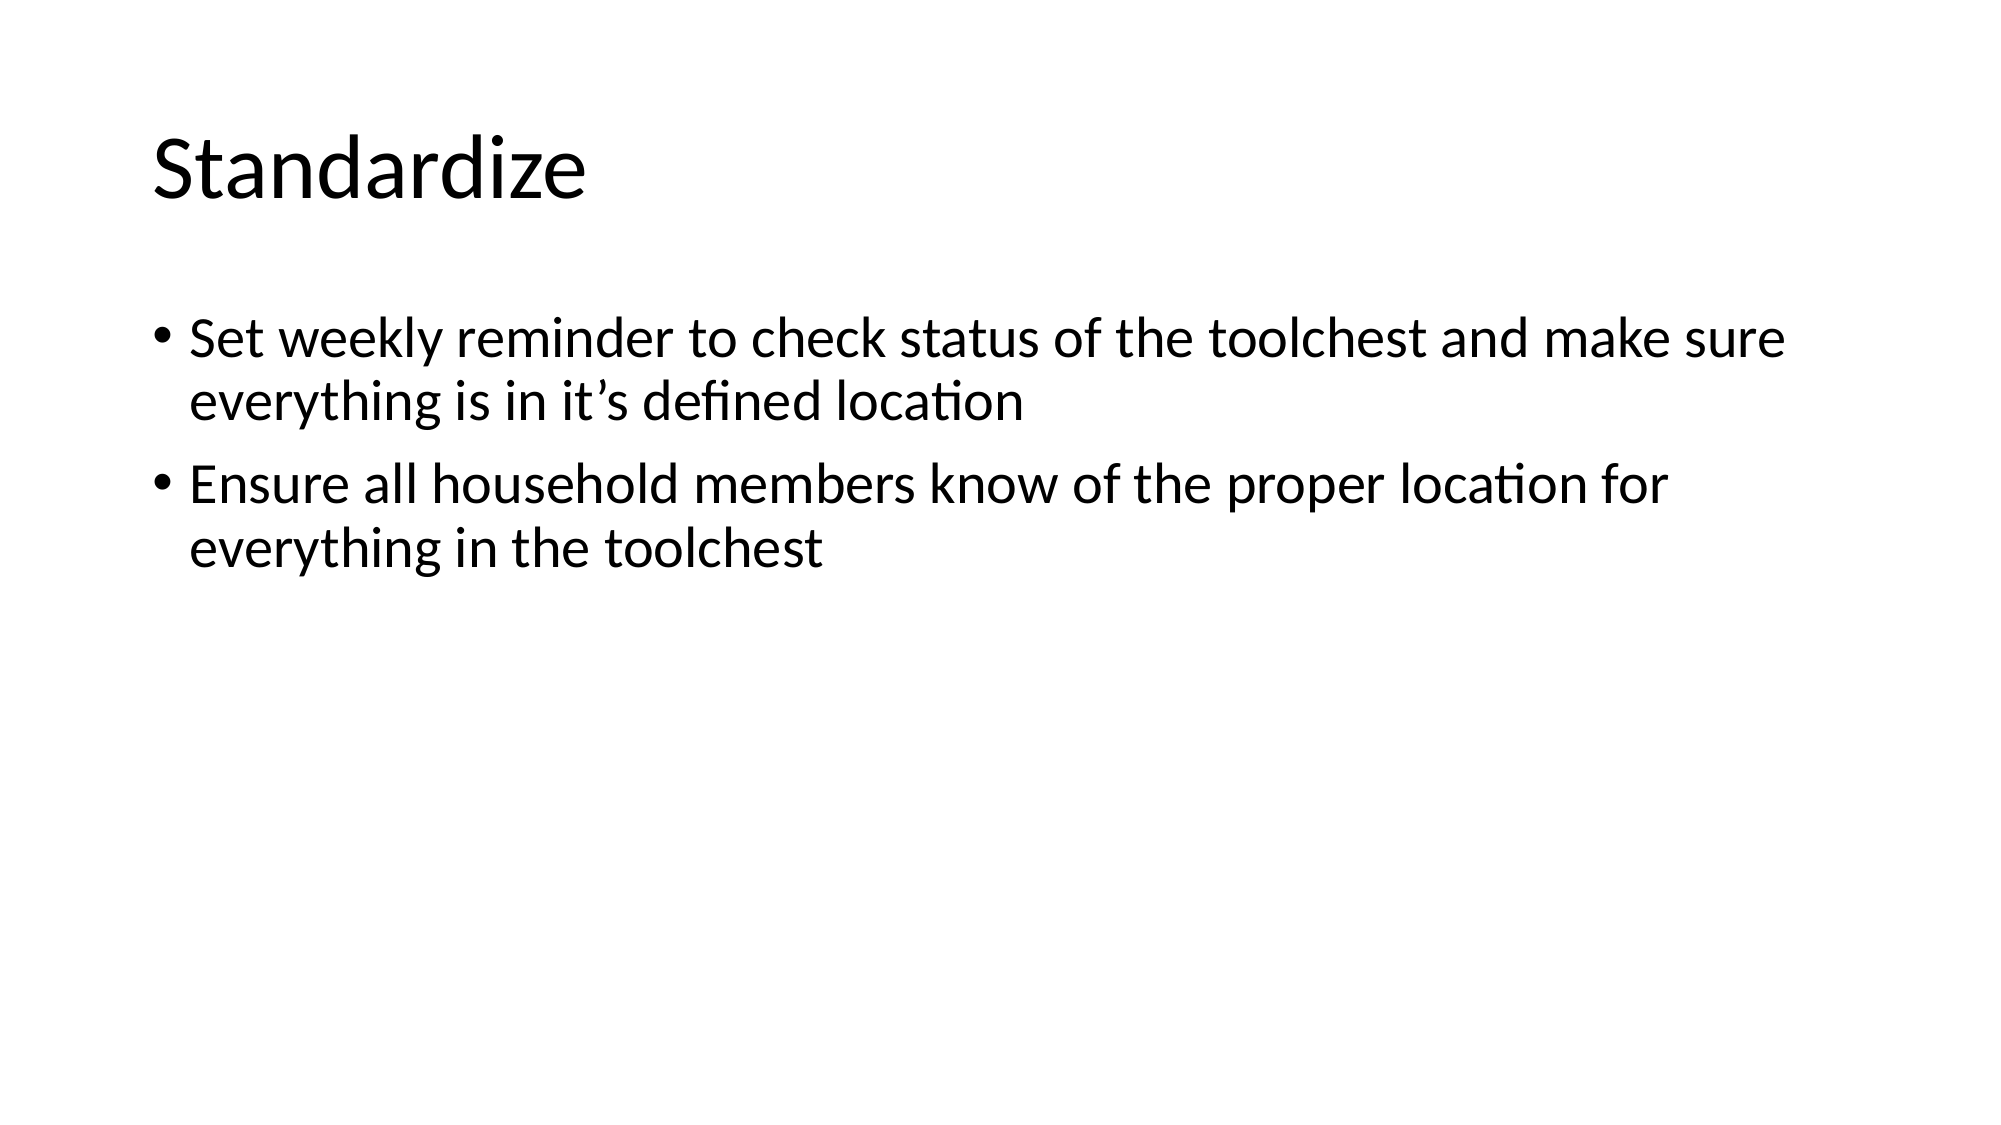

# Standardize
Set weekly reminder to check status of the toolchest and make sure everything is in it’s defined location
Ensure all household members know of the proper location for everything in the toolchest